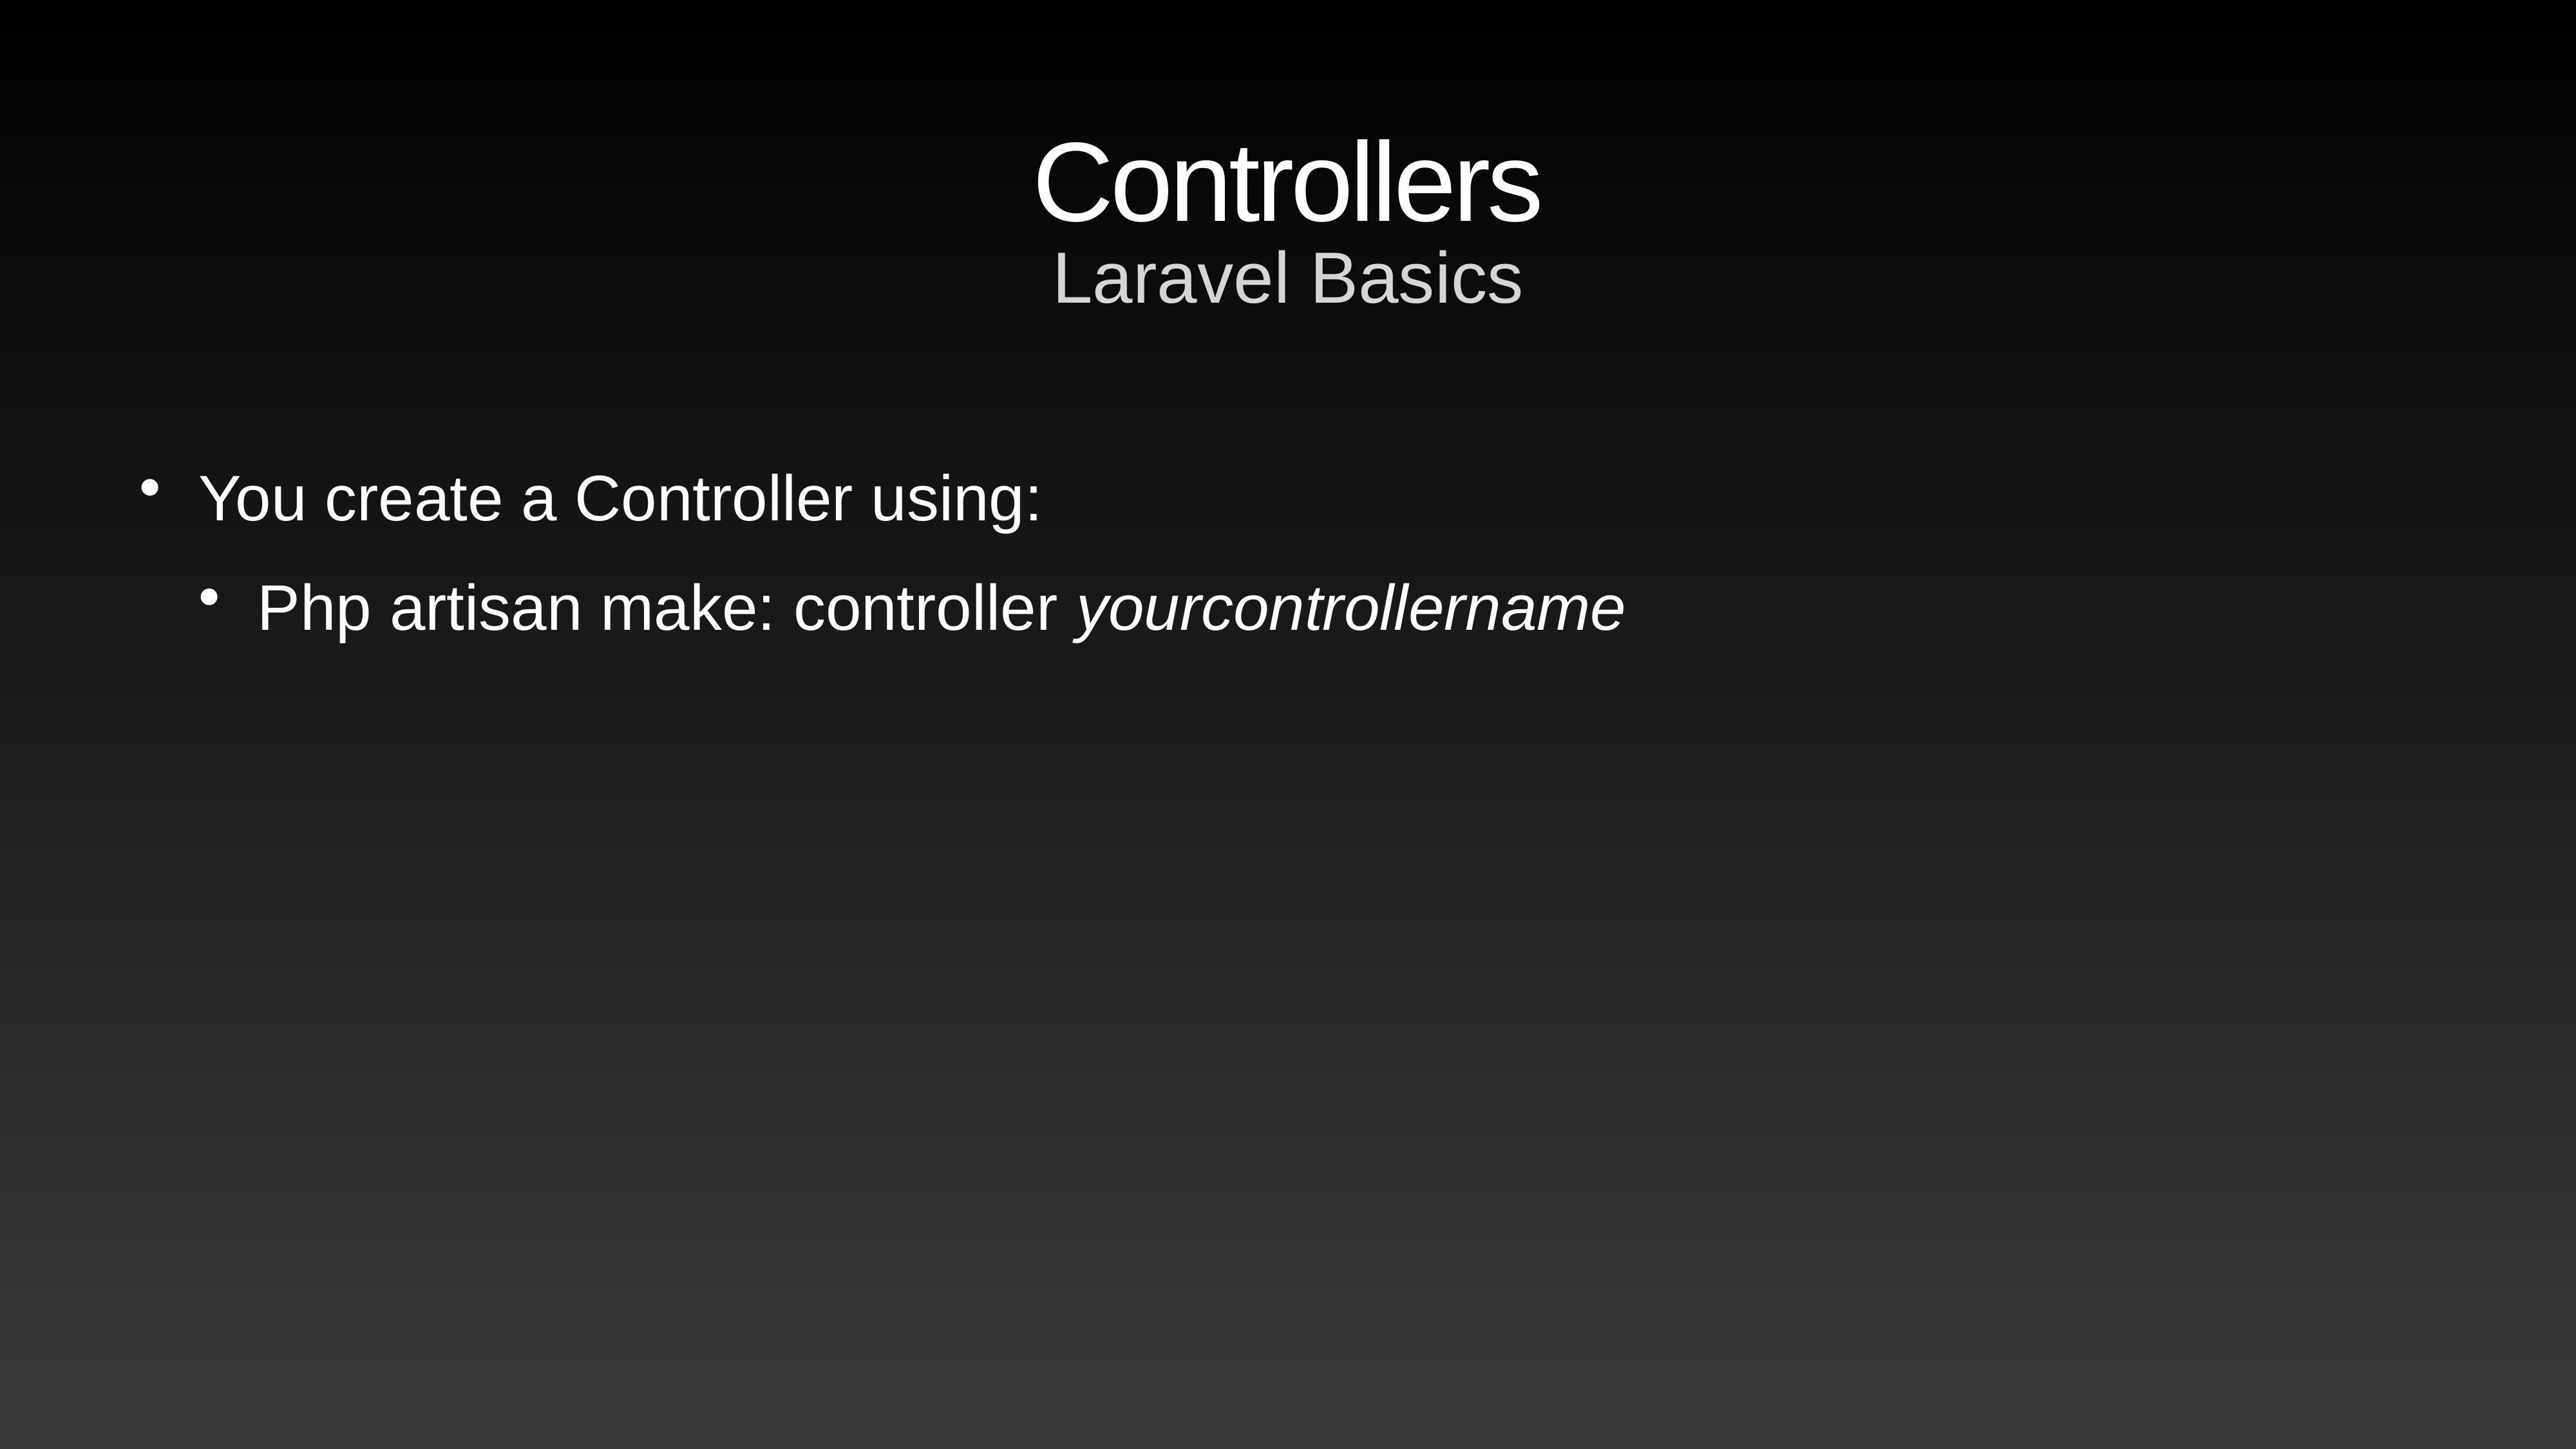

# Controllers
Laravel Basics
You create a Controller using:
Php artisan make: controller yourcontrollername